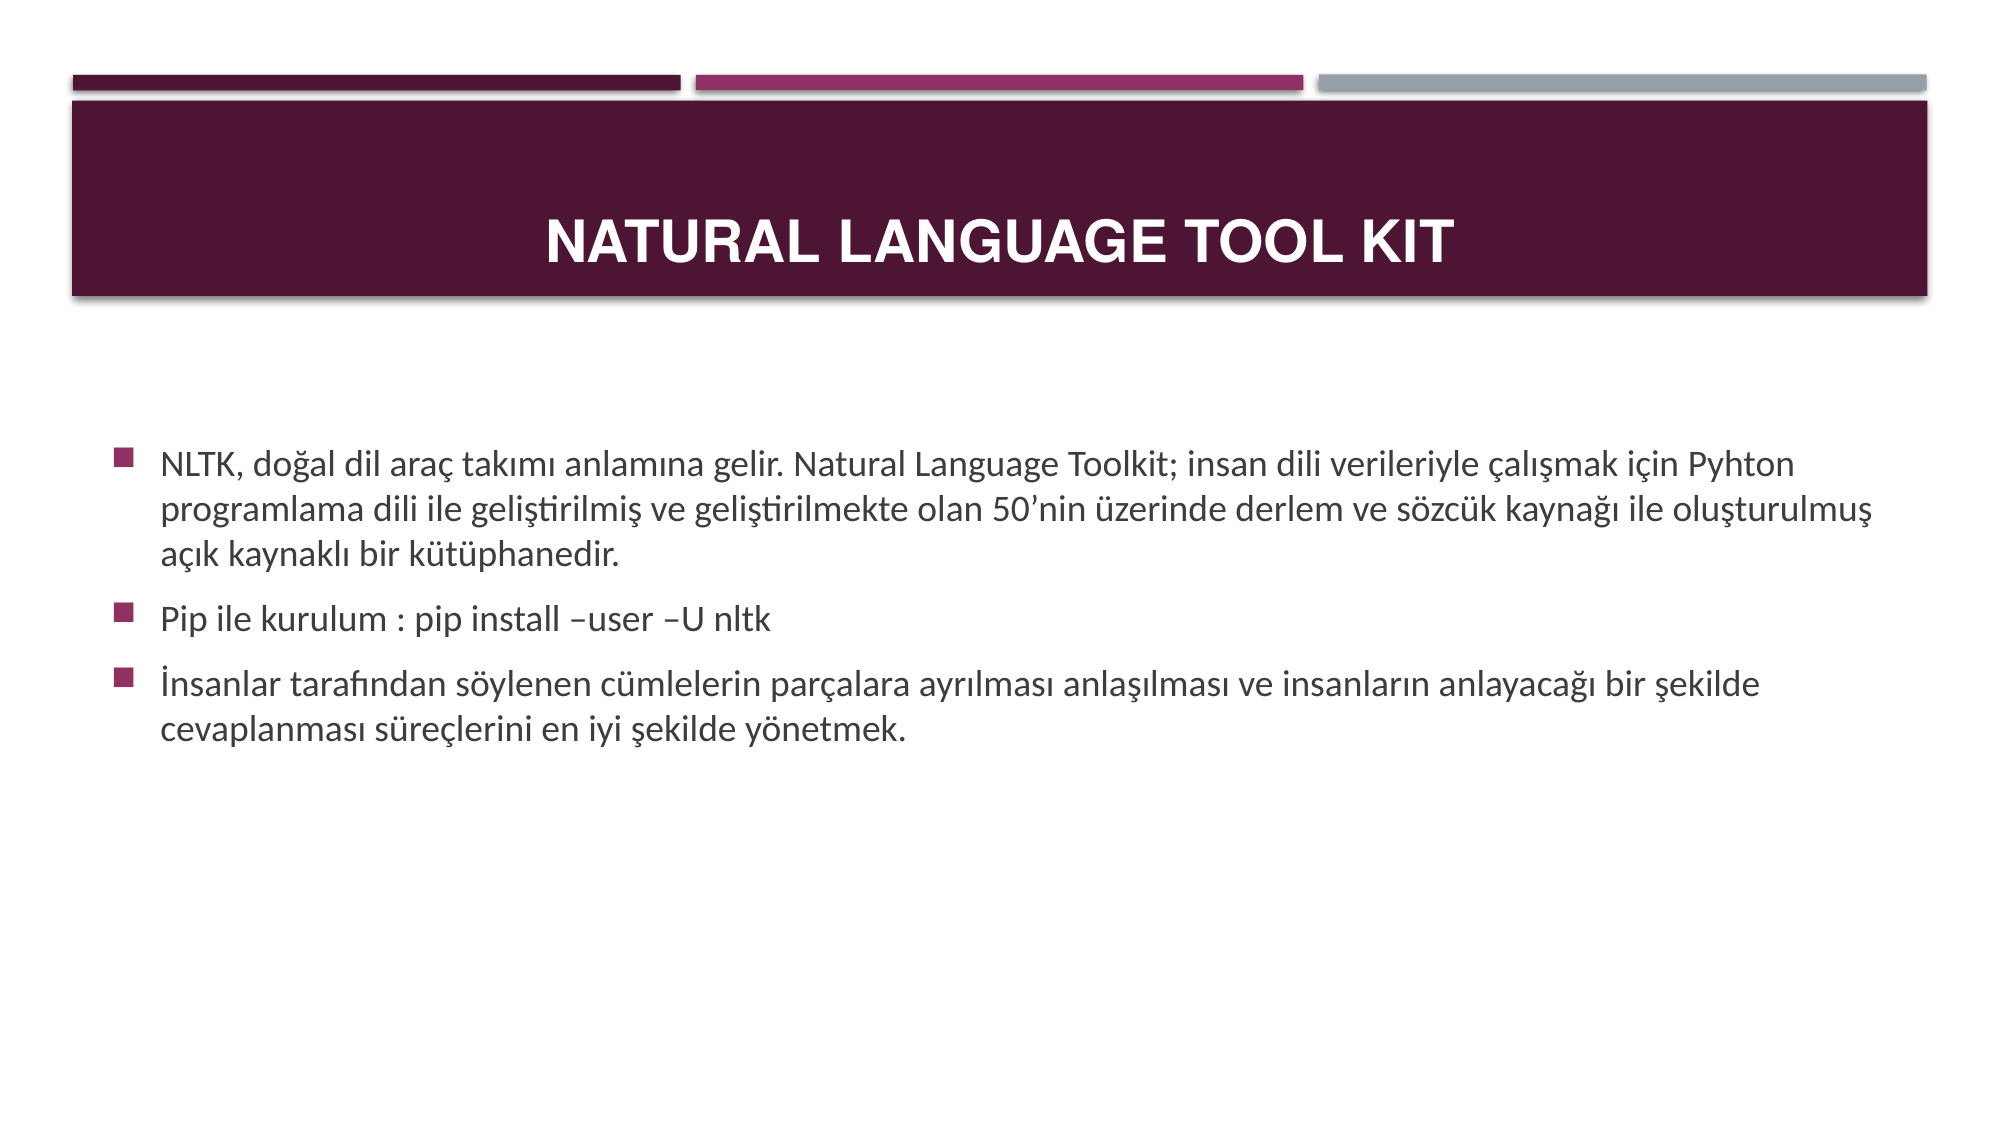

# Natural language tool kıt
NLTK, doğal dil araç takımı anlamına gelir. Natural Language Toolkit; insan dili verileriyle çalışmak için Pyhton programlama dili ile geliştirilmiş ve geliştirilmekte olan 50’nin üzerinde derlem ve sözcük kaynağı ile oluşturulmuş açık kaynaklı bir kütüphanedir.
Pip ile kurulum : pip install –user –U nltk
İnsanlar tarafından söylenen cümlelerin parçalara ayrılması anlaşılması ve insanların anlayacağı bir şekilde cevaplanması süreçlerini en iyi şekilde yönetmek.